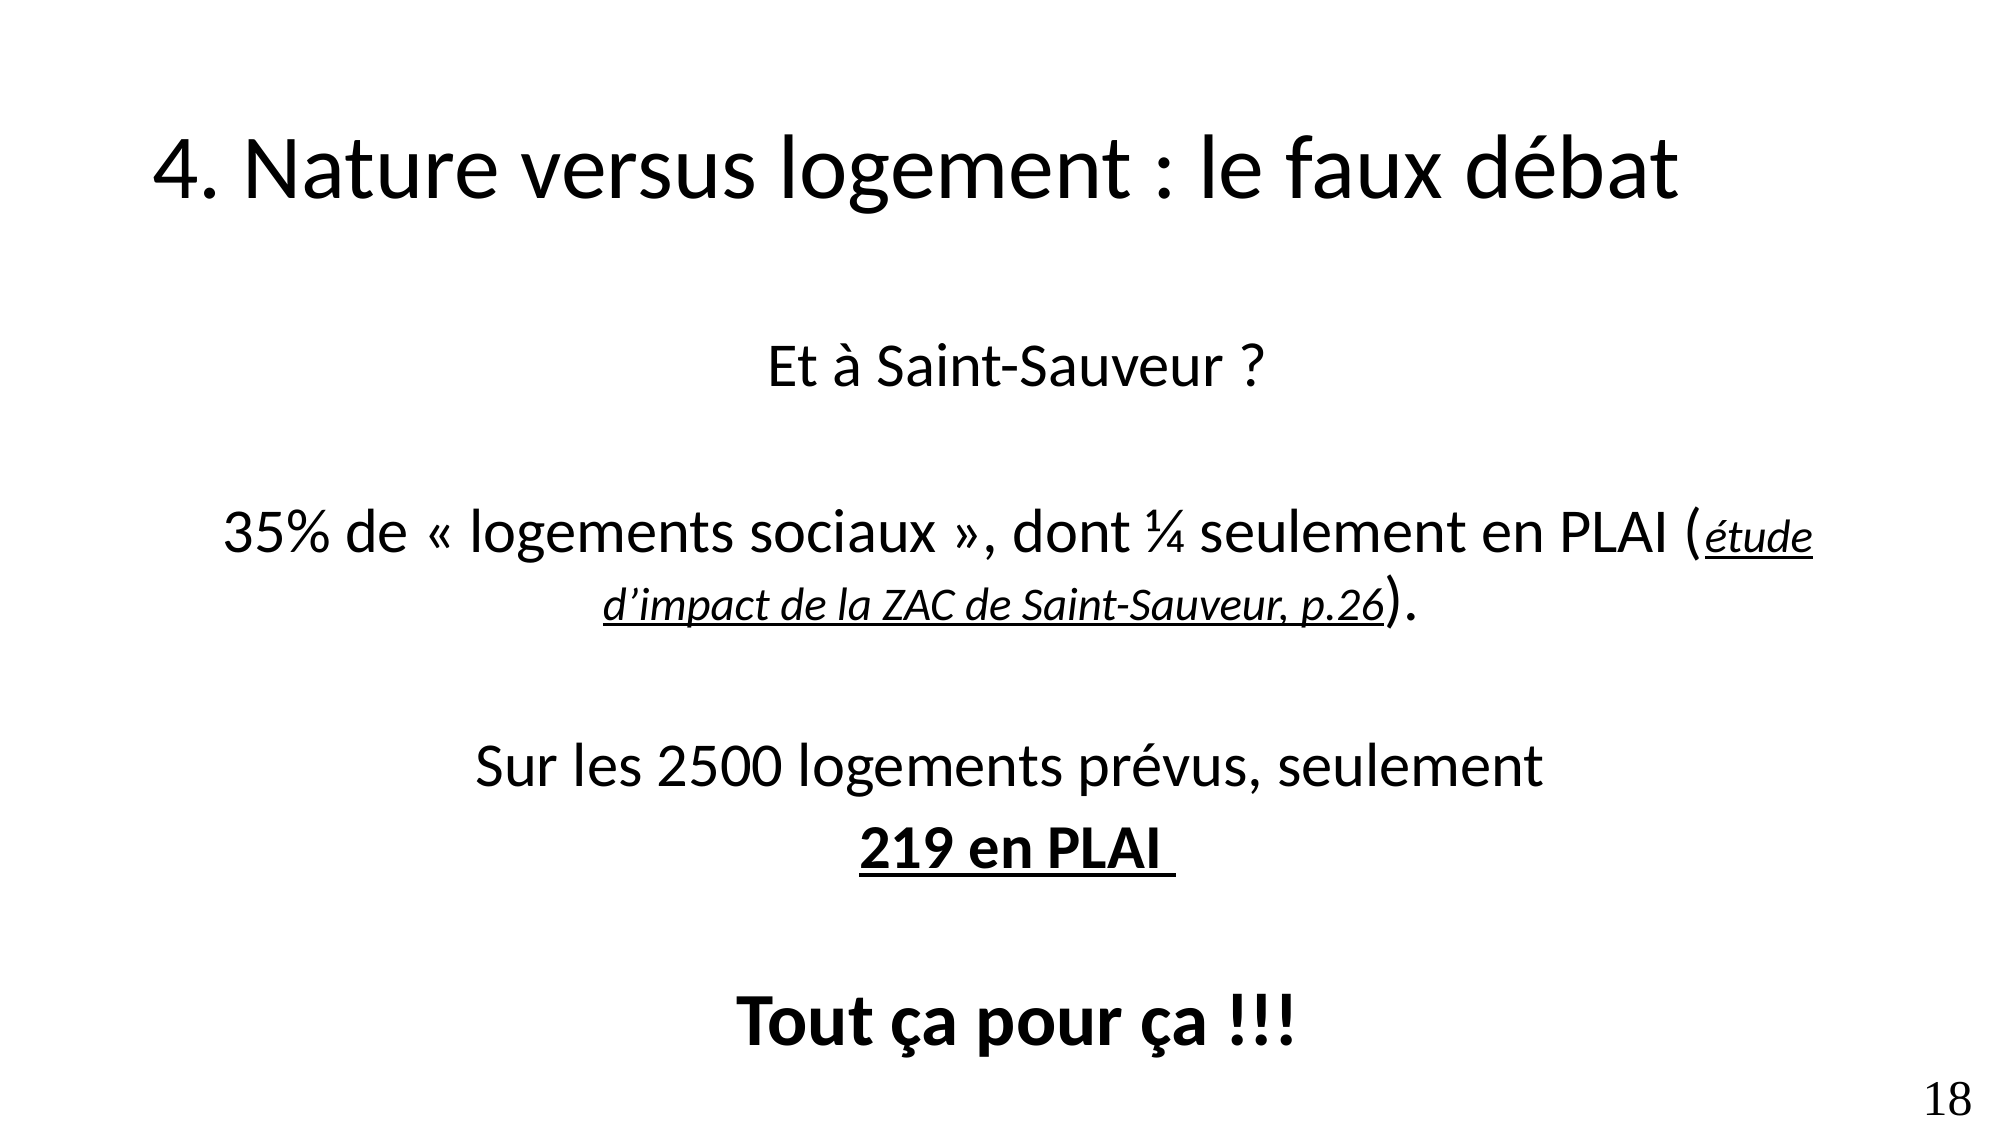

# 4. Nature versus logement : le faux débat
Et à Saint-Sauveur ?

35% de « logements sociaux », dont ¼ seulement en PLAI (étude d’impact de la ZAC de Saint-Sauveur, p.26).

Sur les 2500 logements prévus, seulement
219 en PLAI

Tout ça pour ça !!!

18